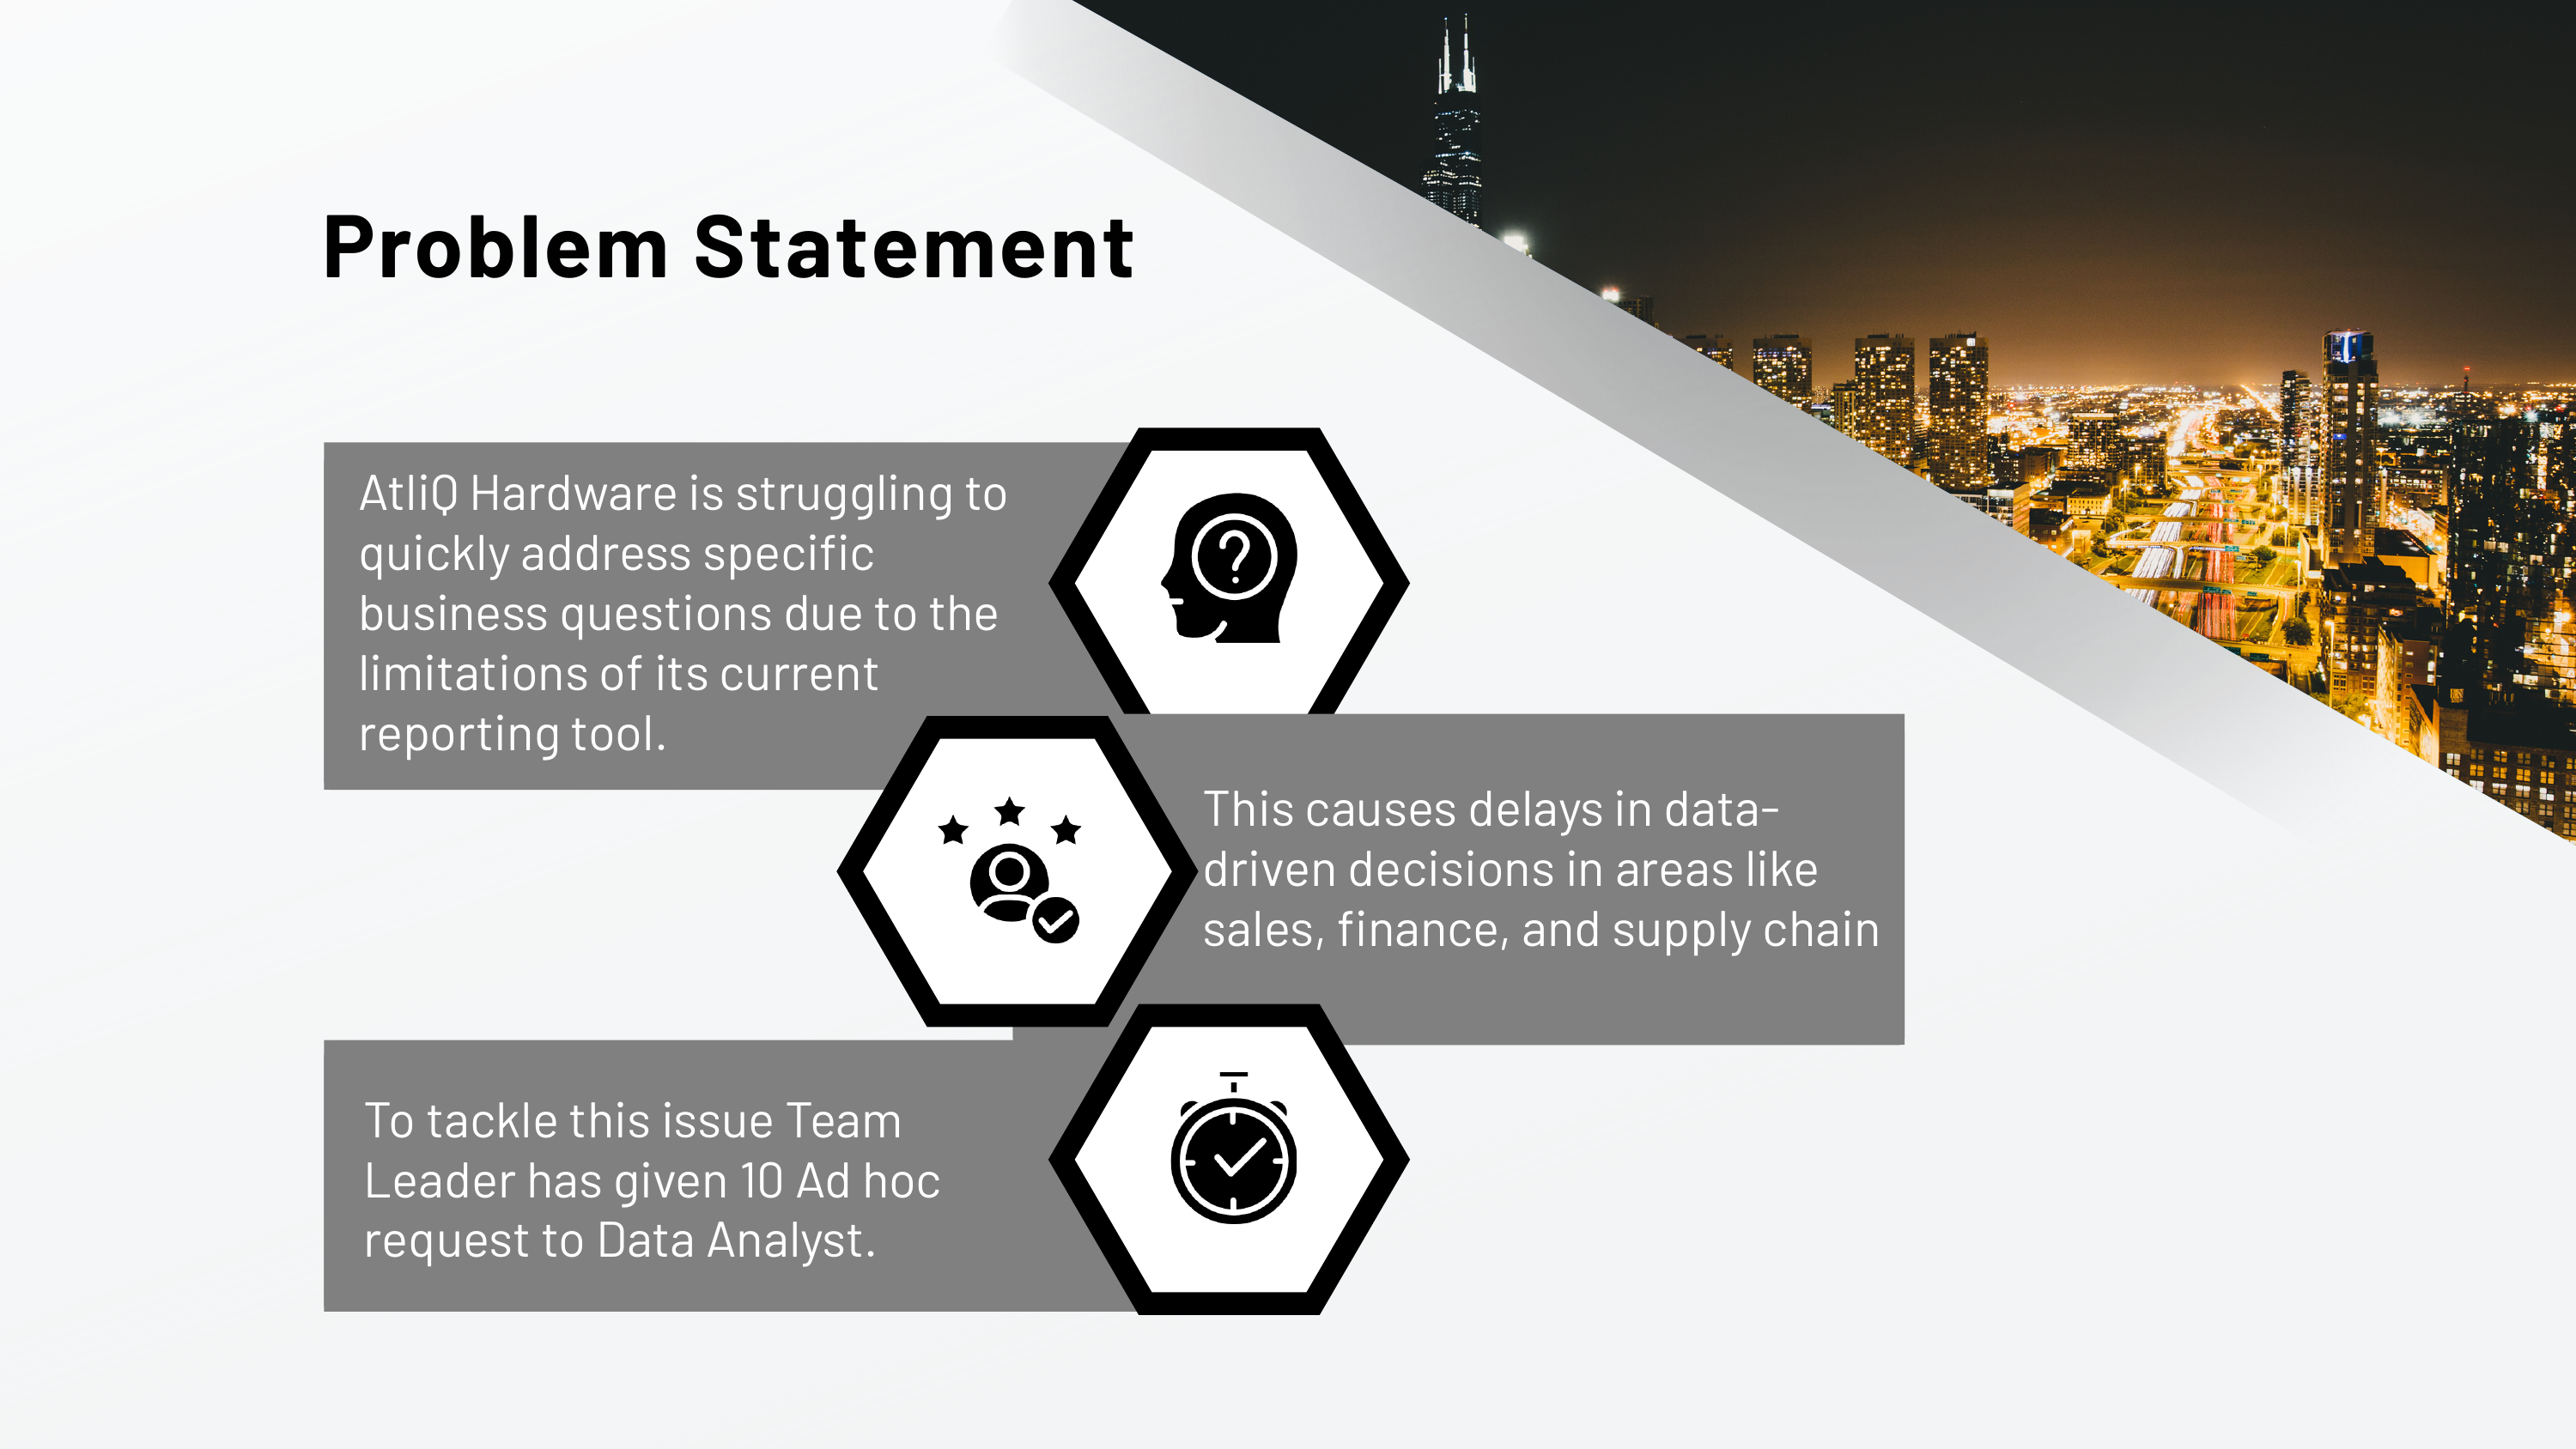

Problem Statement

AtliQ Hardware is struggling to quickly address specific business questions due to the limitations of its current reporting tool.

This causes delays in data-driven decisions in areas like sales, finance, and supply chain

To tackle this issue Team Leader has given 10 Ad hoc request to Data Analyst.